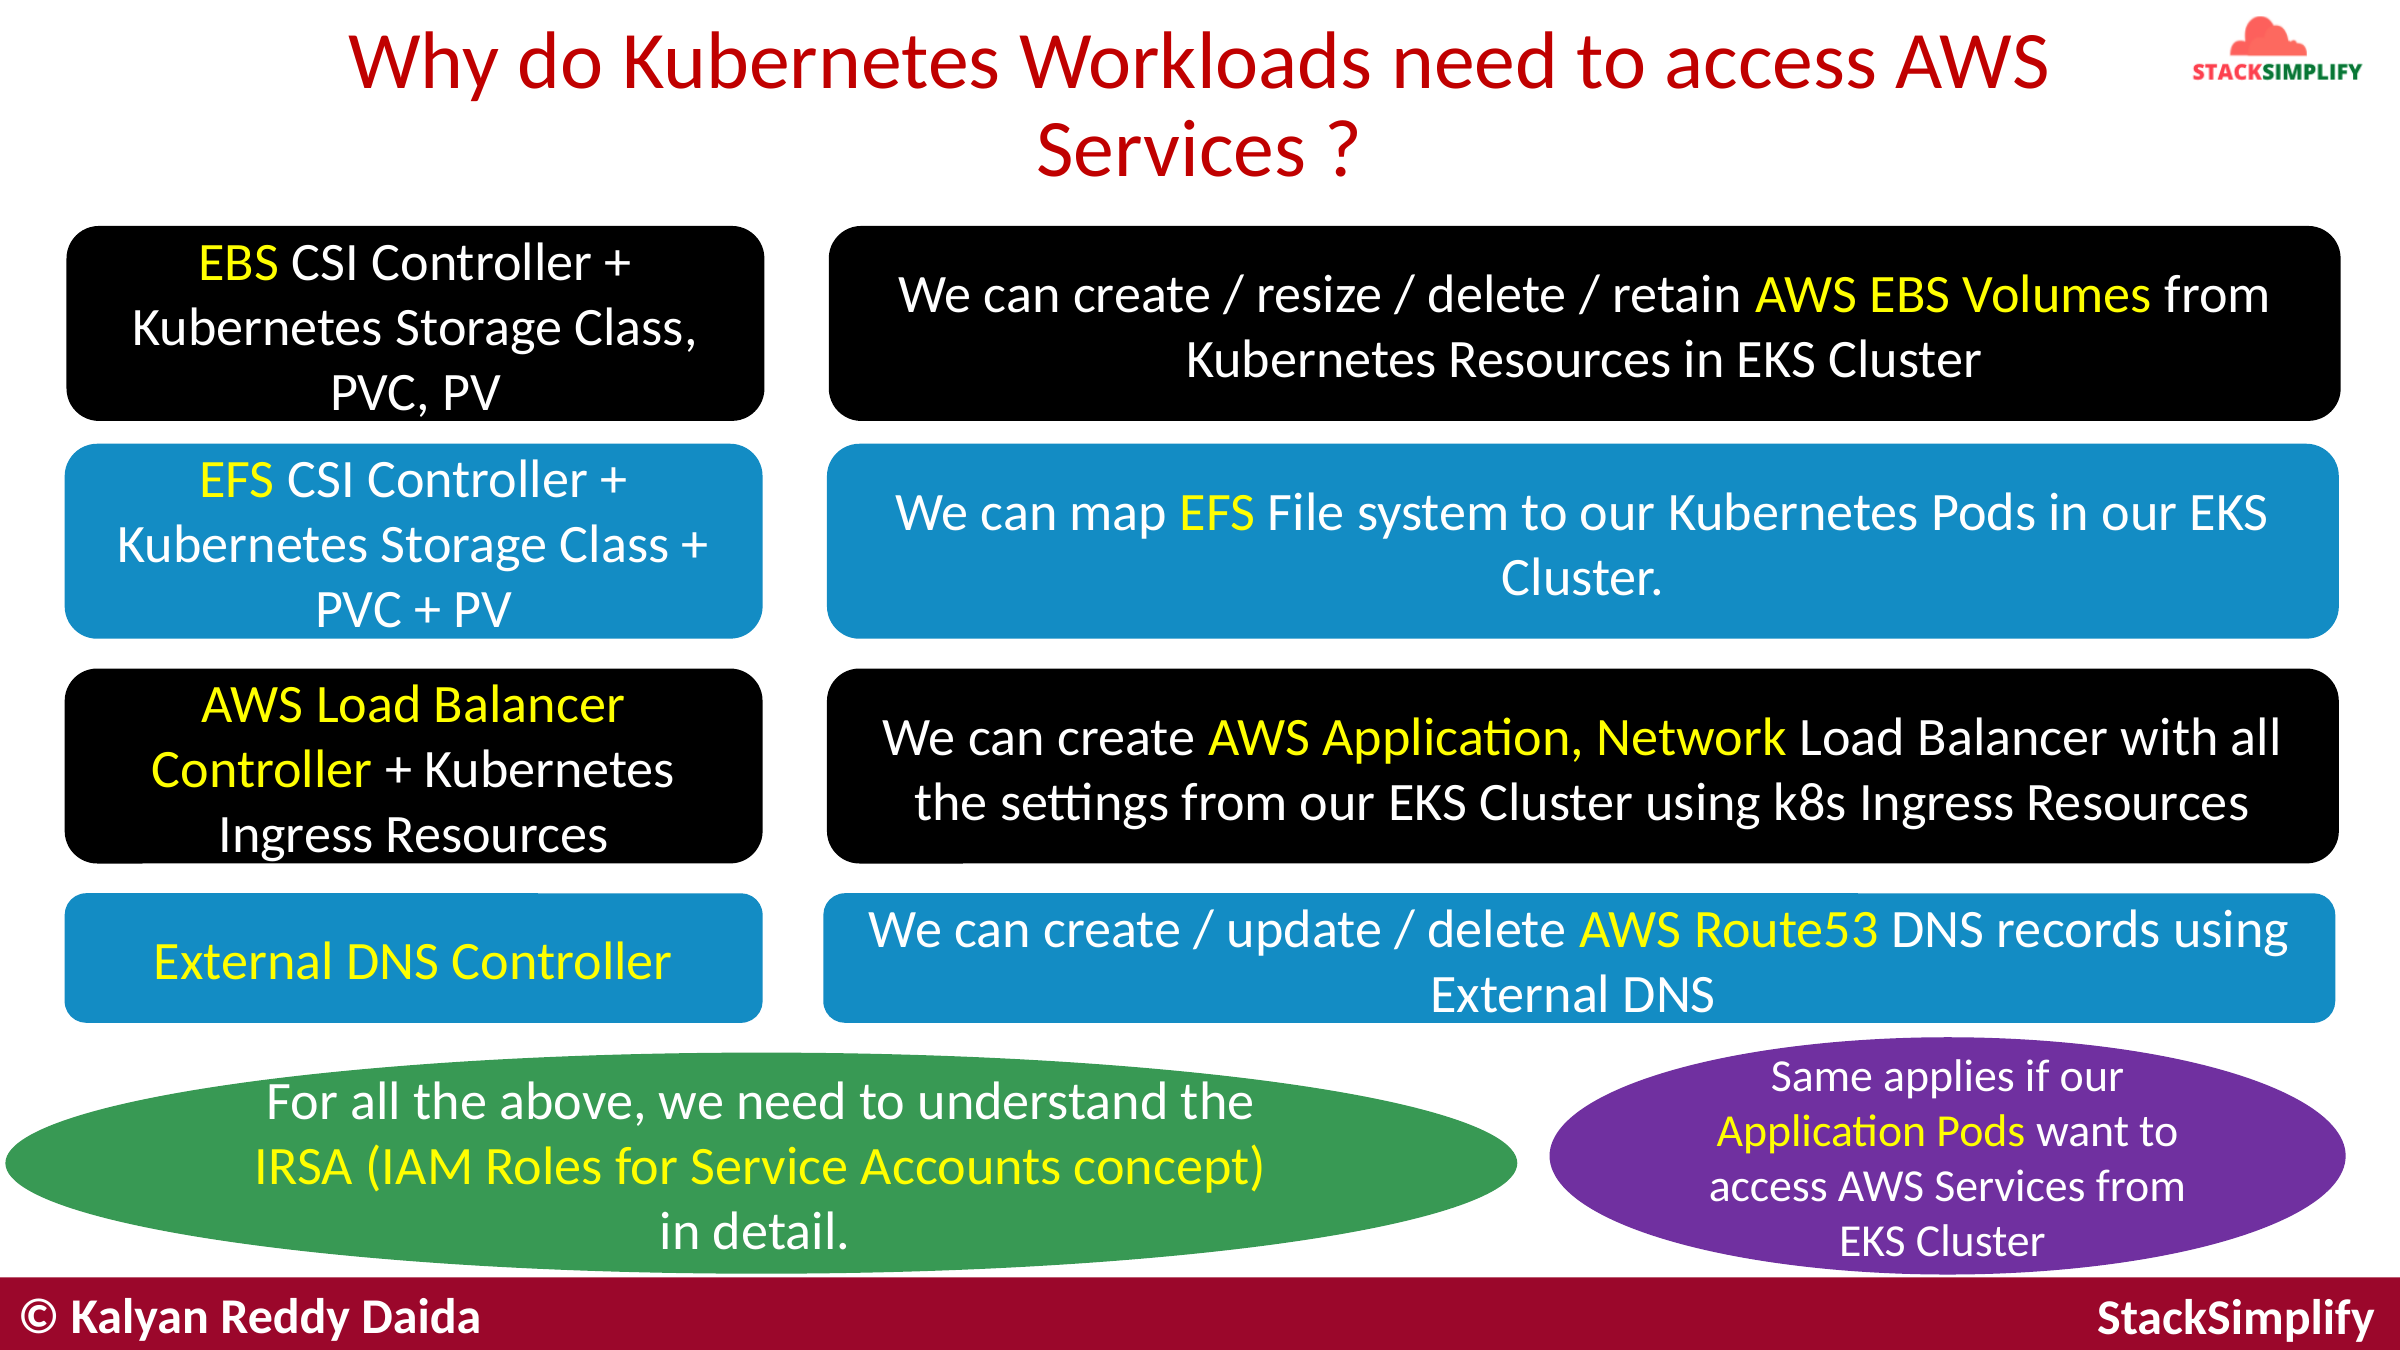

# Why do Kubernetes Workloads need to access AWS Services ?
EBS CSI Controller + Kubernetes Storage Class, PVC, PV
We can create / resize / delete / retain AWS EBS Volumes from Kubernetes Resources in EKS Cluster
EFS CSI Controller + Kubernetes Storage Class + PVC + PV
We can map EFS File system to our Kubernetes Pods in our EKS Cluster.
AWS Load Balancer Controller + Kubernetes Ingress Resources
We can create AWS Application, Network Load Balancer with all the settings from our EKS Cluster using k8s Ingress Resources
External DNS Controller
We can create / update / delete AWS Route53 DNS records using External DNS
Same applies if our Application Pods want to access AWS Services from EKS Cluster
For all the above, we need to understand the IRSA (IAM Roles for Service Accounts concept) in detail.
© Kalyan Reddy Daida